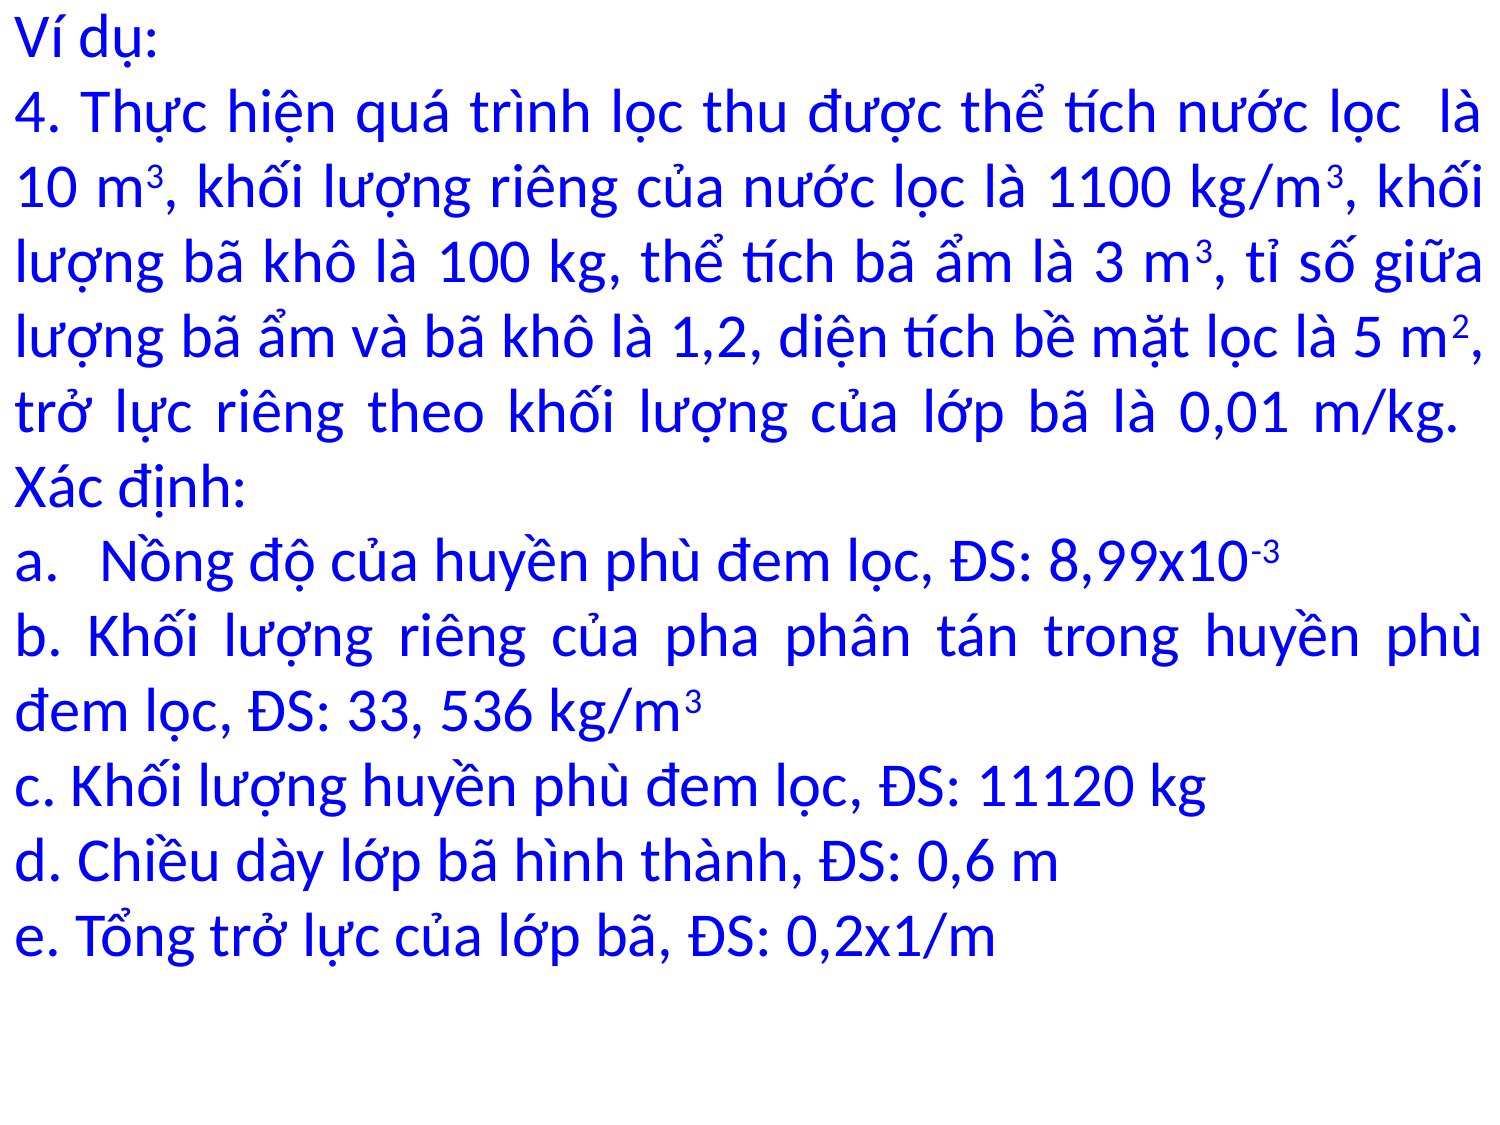

Ví dụ:
4. Thực hiện quá trình lọc thu được thể tích nước lọc  là 10 m3, khối lượng riêng của nước lọc là 1100 kg/m3, khối lượng bã khô là 100 kg, thể tích bã ẩm là 3 m3, tỉ số giữa lượng bã ẩm và bã khô là 1,2, diện tích bề mặt lọc là 5 m2, trở lực riêng theo khối lượng của lớp bã là 0,01 m/kg.
Xác định:
Nồng độ của huyền phù đem lọc, ĐS: 8,99x10-3
b. Khối lượng riêng của pha phân tán trong huyền phù đem lọc, ĐS: 33, 536 kg/m3
c. Khối lượng huyền phù đem lọc, ĐS: 11120 kg
d. Chiều dày lớp bã hình thành, ĐS: 0,6 m
e. Tổng trở lực của lớp bã, ĐS: 0,2x1/m